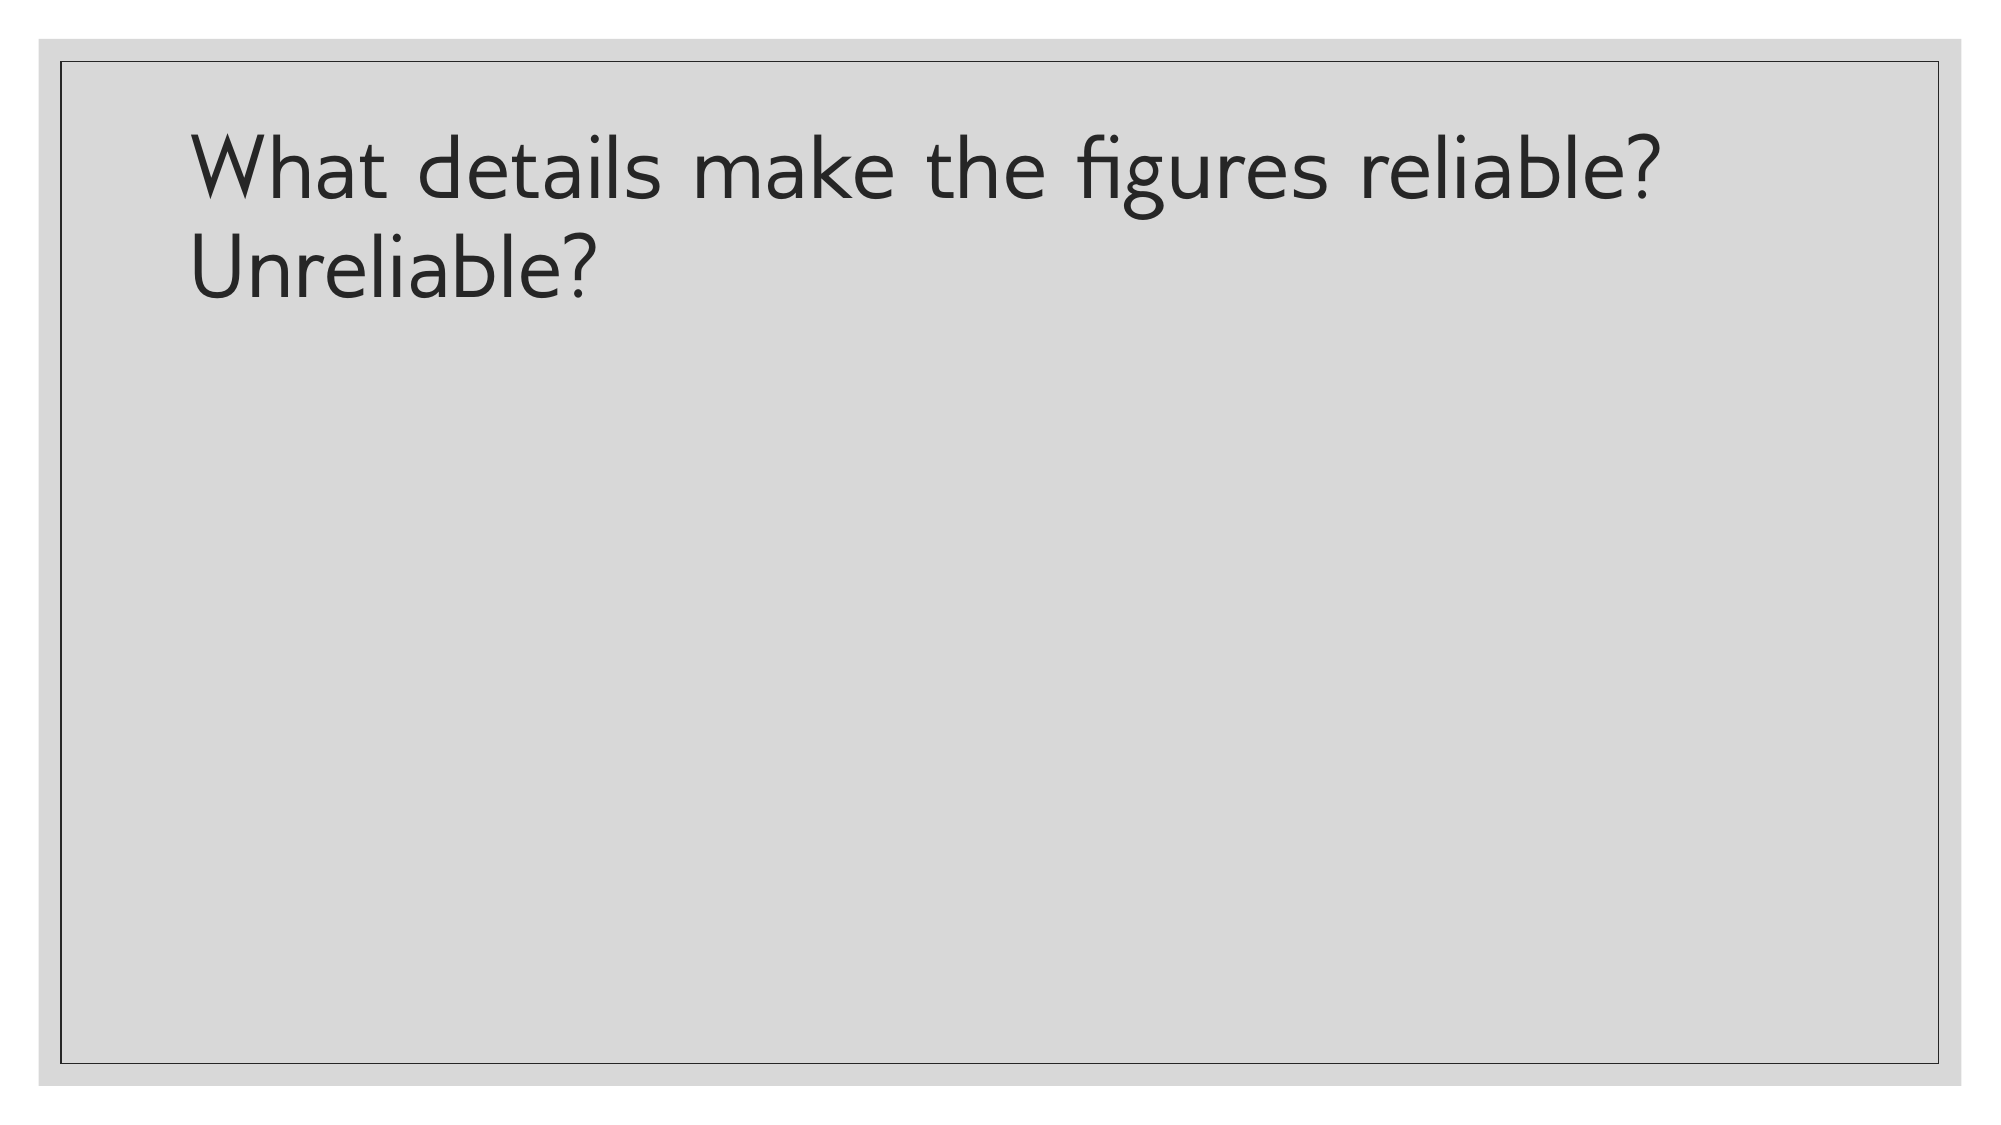

# What details make the figures reliable? Unreliable?